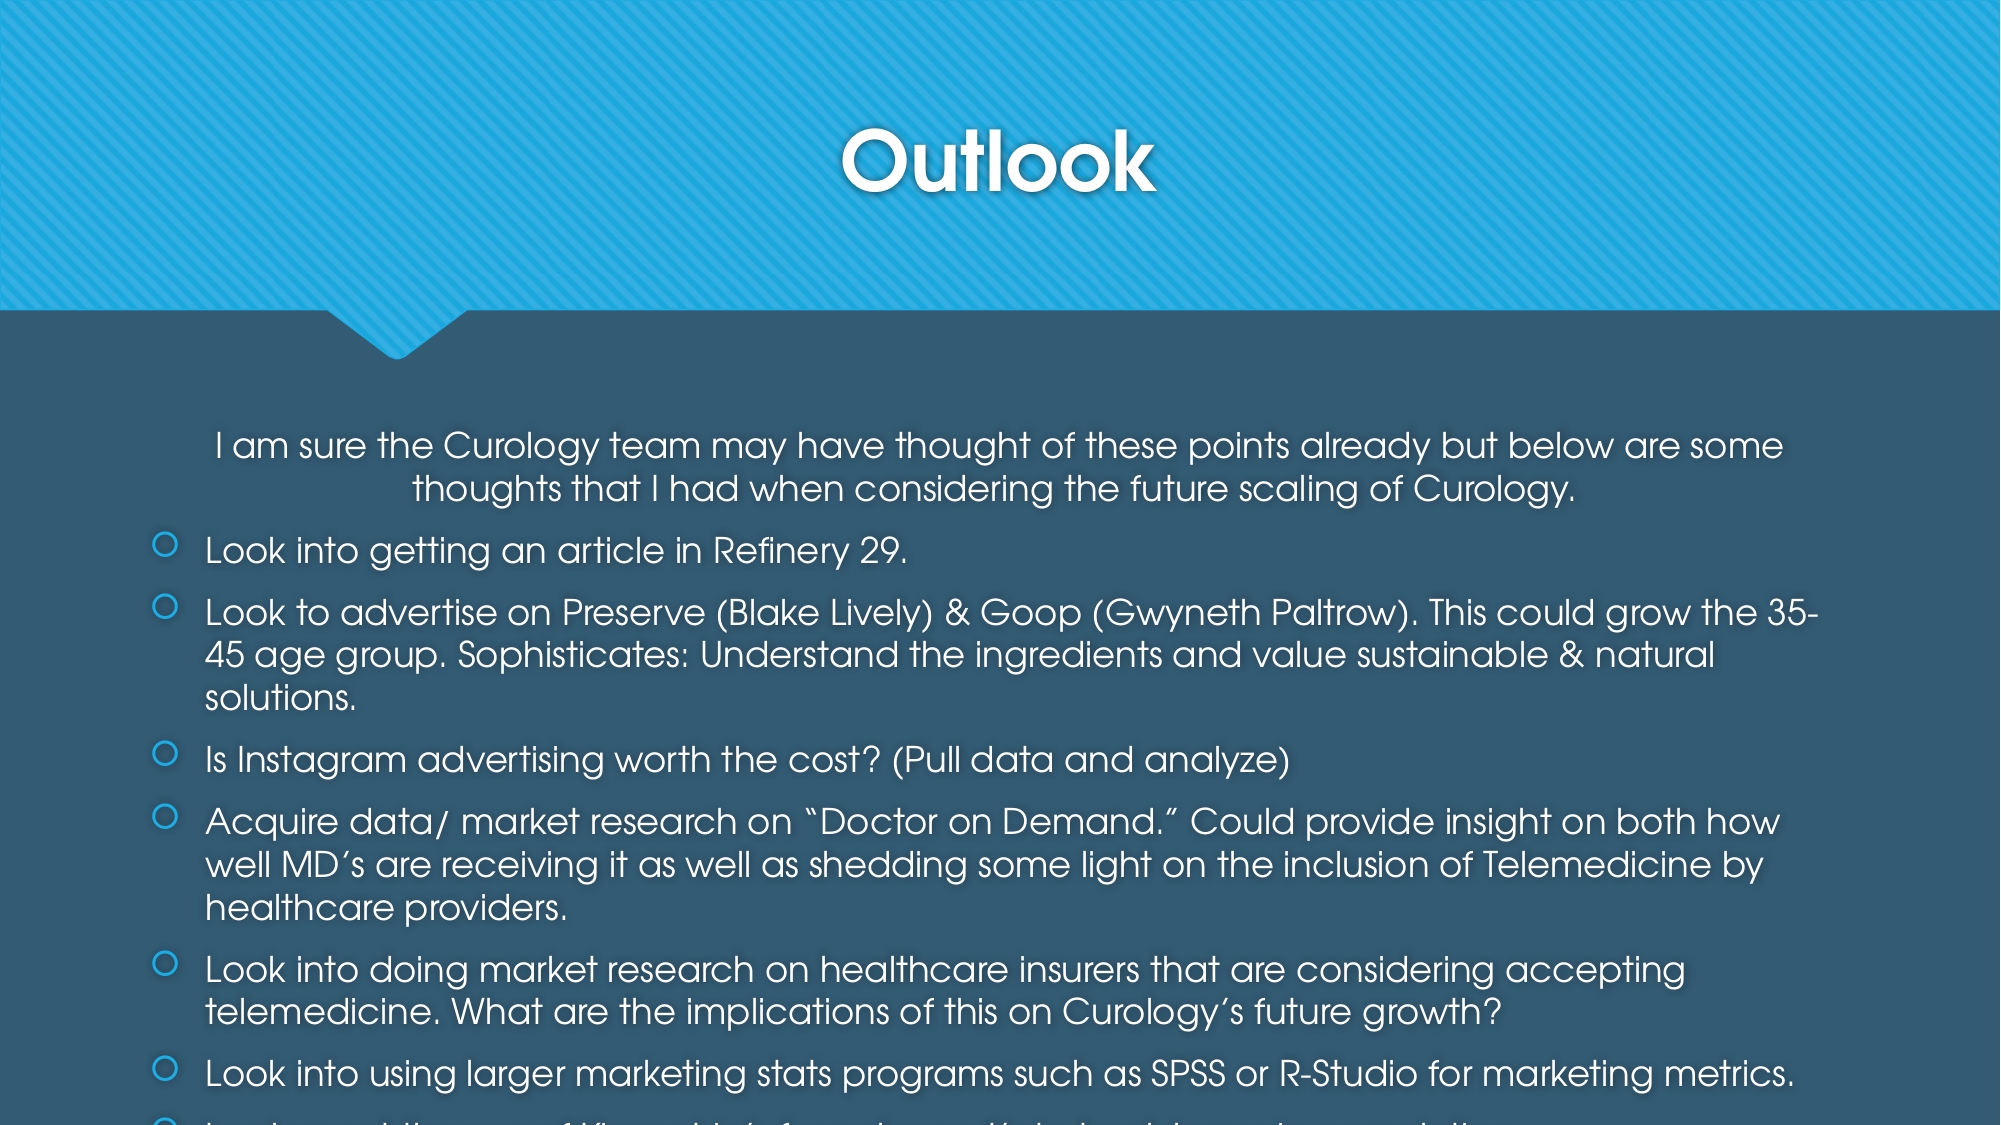

# Outlook
I am sure the Curology team may have thought of these points already but below are some thoughts that I had when considering the future scaling of Curology.
Look into getting an article in Refinery 29.
Look to advertise on Preserve (Blake Lively) & Goop (Gwyneth Paltrow). This could grow the 35-45 age group. Sophisticates: Understand the ingredients and value sustainable & natural solutions.
Is Instagram advertising worth the cost? (Pull data and analyze)
Acquire data/ market research on “Doctor on Demand.” Could provide insight on both how well MD’s are receiving it as well as shedding some light on the inclusion of Telemedicine by healthcare providers.
Look into doing market research on healthcare insurers that are considering accepting telemedicine. What are the implications of this on Curology’s future growth?
Look into using larger marketing stats programs such as SPSS or R-Studio for marketing metrics.
Implement the use of Kissmetric’s funnel report’s to track losses in completion.